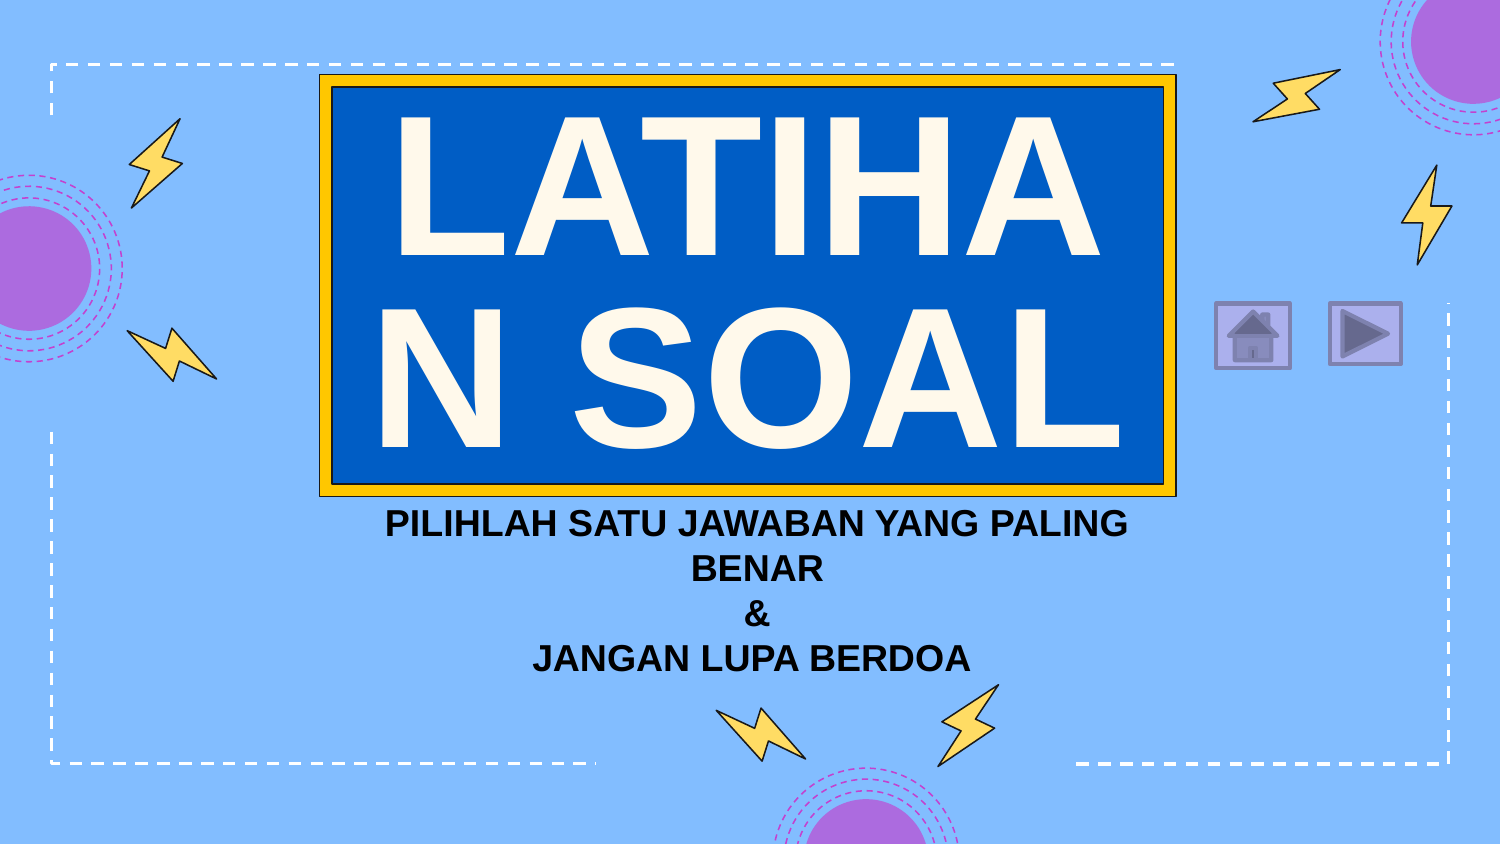

# LATIHAN SOAL

PILIHLAH SATU JAWABAN YANG PALING BENAR
&
JANGAN LUPA BERDOA